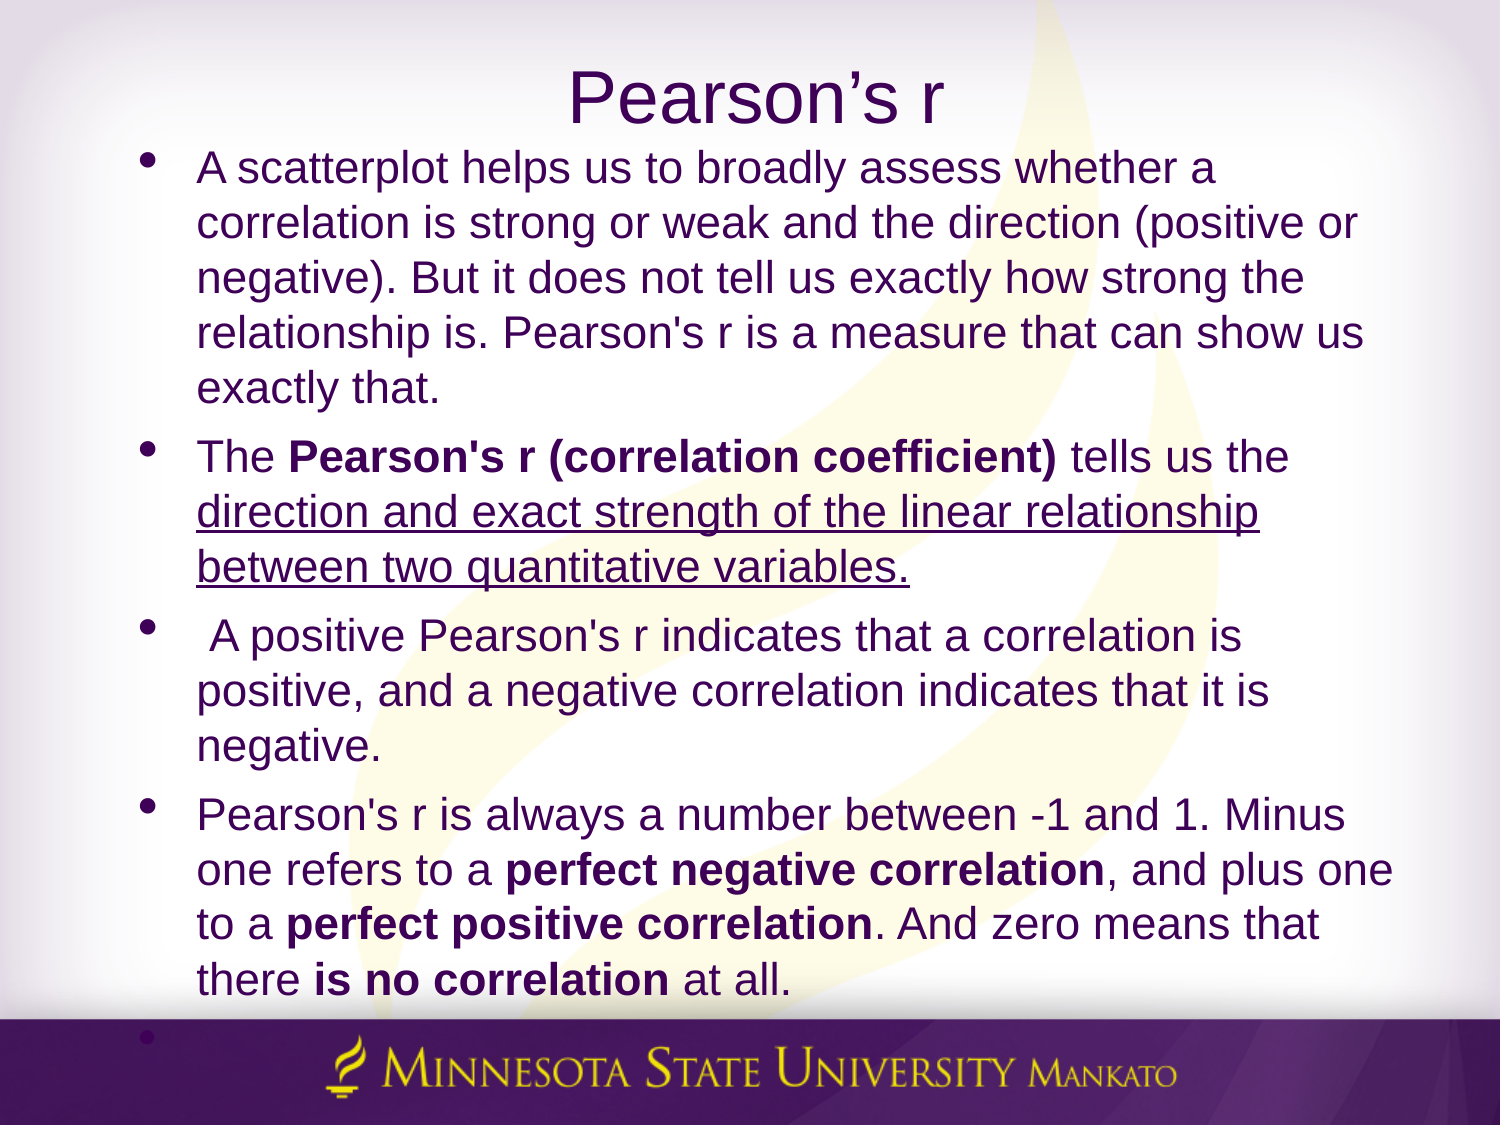

# Pearson’s r
A scatterplot helps us to broadly assess whether a correlation is strong or weak and the direction (positive or negative). But it does not tell us exactly how strong the relationship is. Pearson's r is a measure that can show us exactly that.
The Pearson's r (correlation coefficient) tells us the direction and exact strength of the linear relationship between two quantitative variables.
 A positive Pearson's r indicates that a correlation is positive, and a negative correlation indicates that it is negative.
Pearson's r is always a number between -1 and 1. Minus one refers to a perfect negative correlation, and plus one to a perfect positive correlation. And zero means that there is no correlation at all.